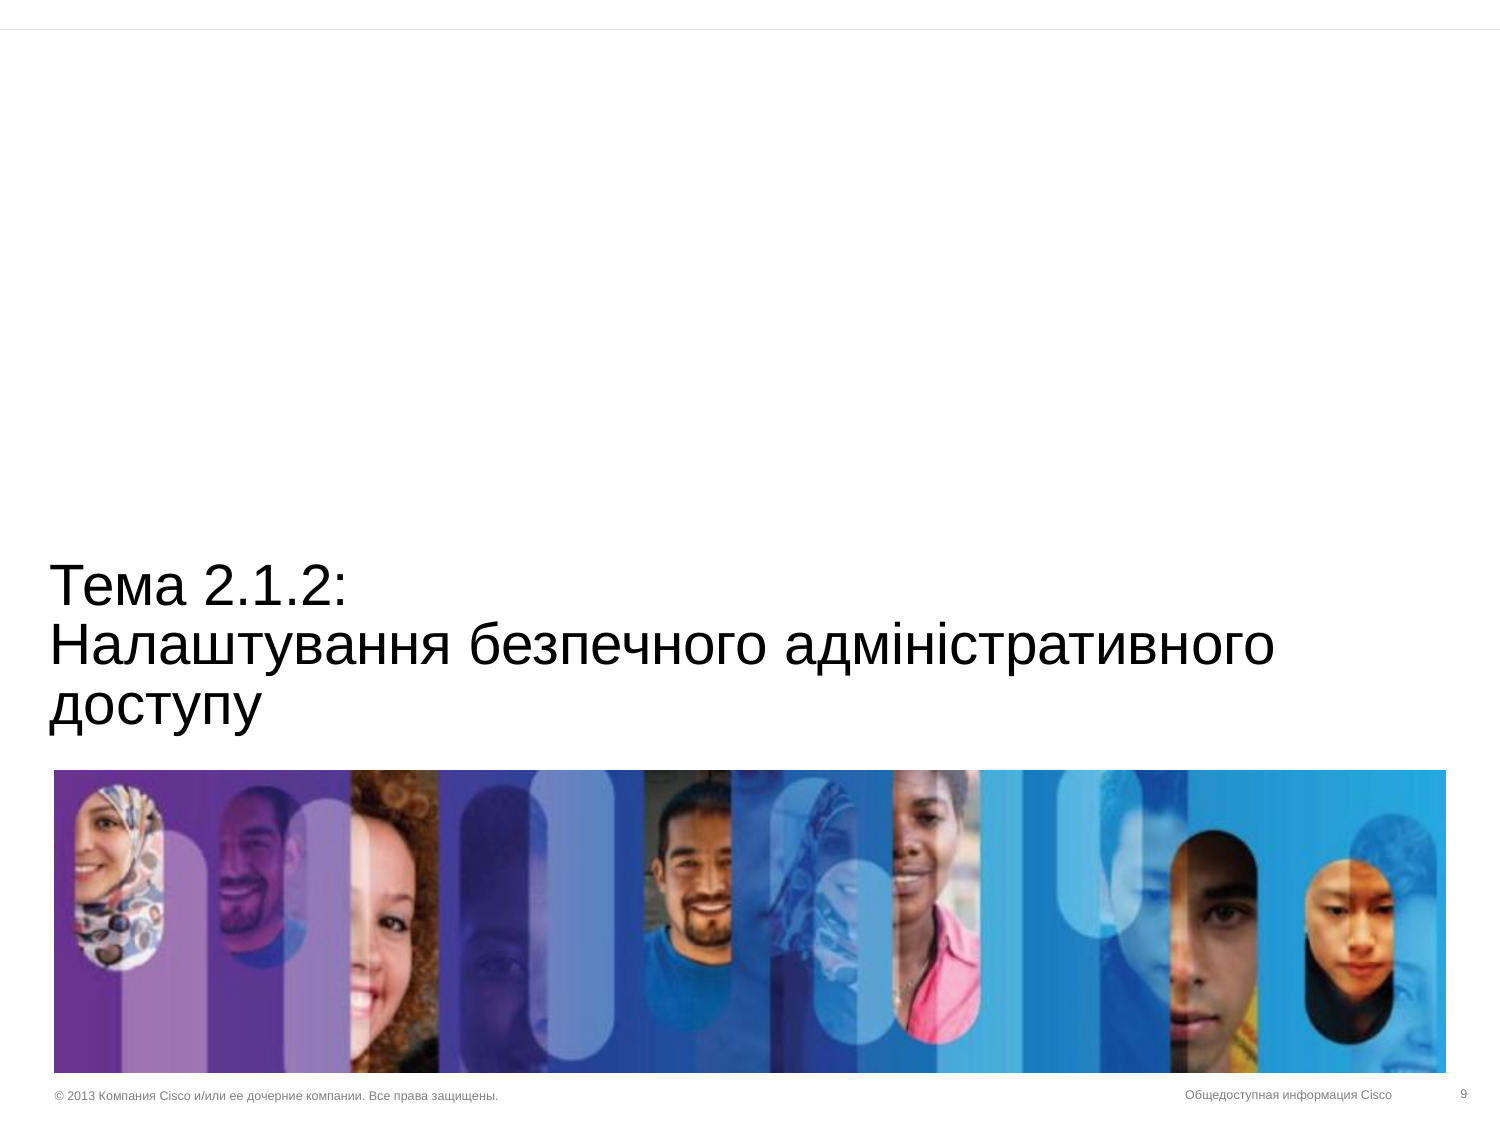

# Тема 2.1.2: Налаштування безпечного адміністративного доступу